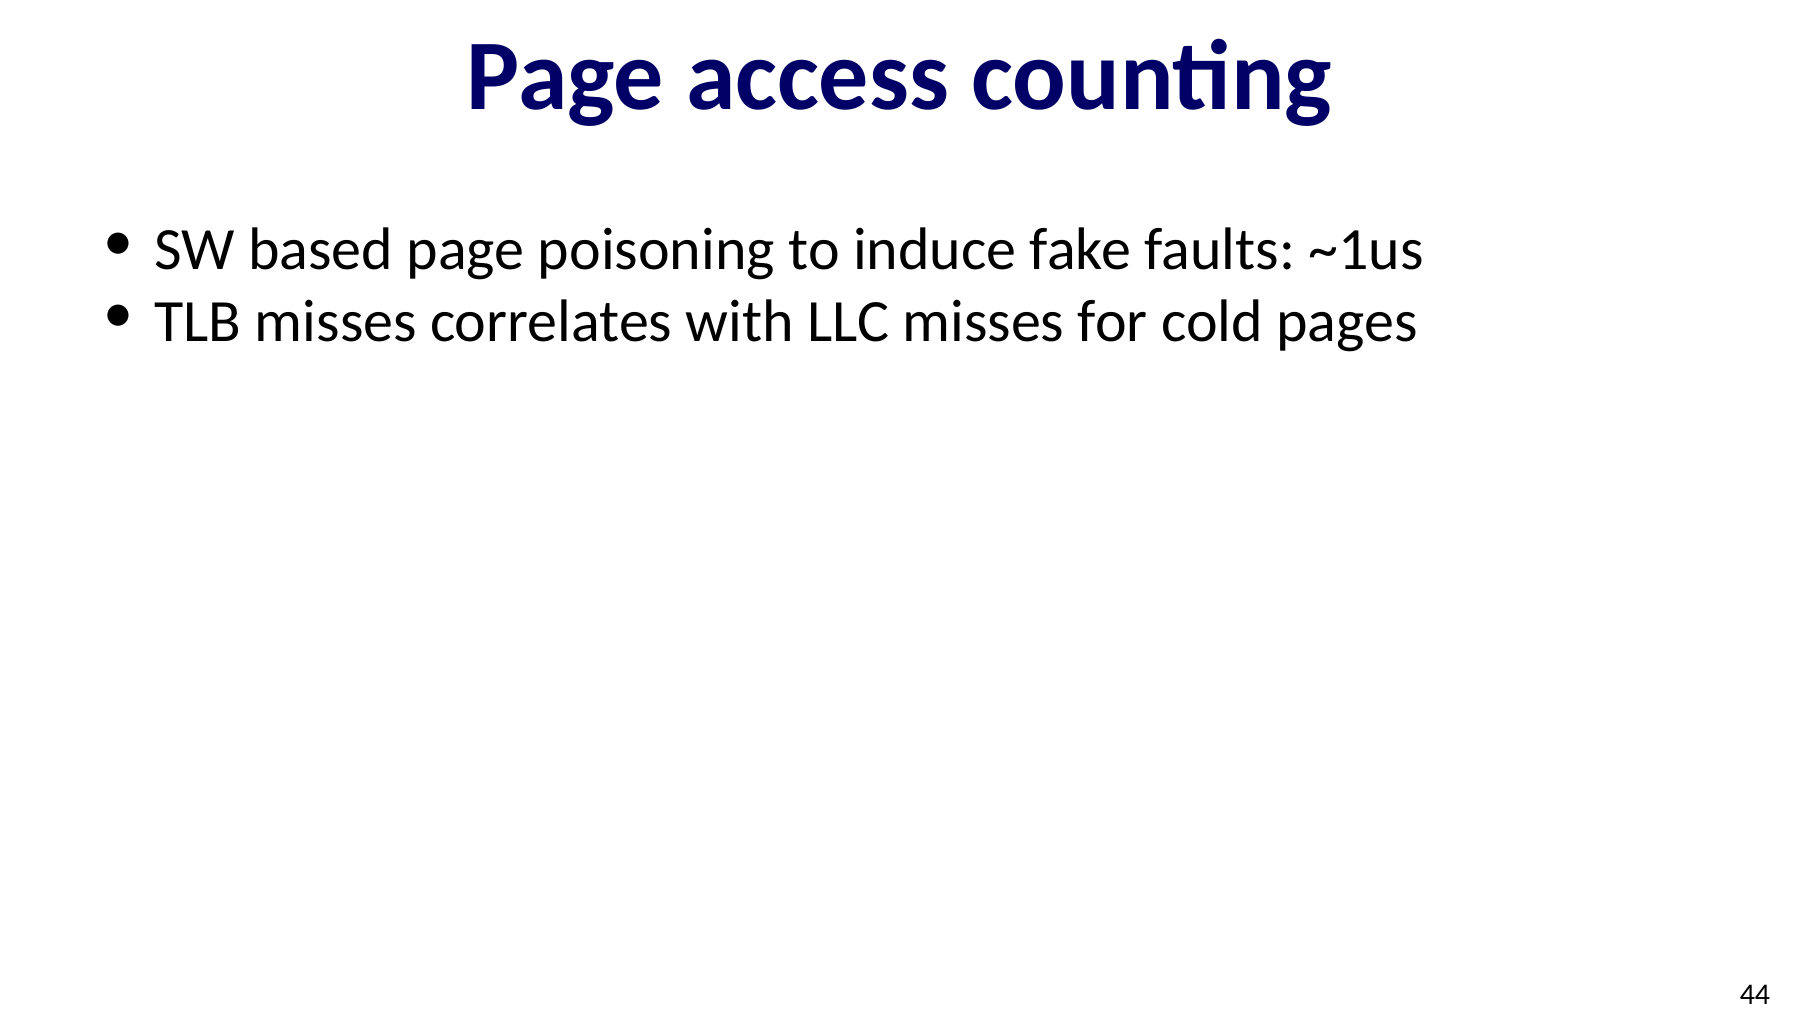

# Page access counting
SW based page poisoning to induce fake faults: ~1us
TLB misses correlates with LLC misses for cold pages

44